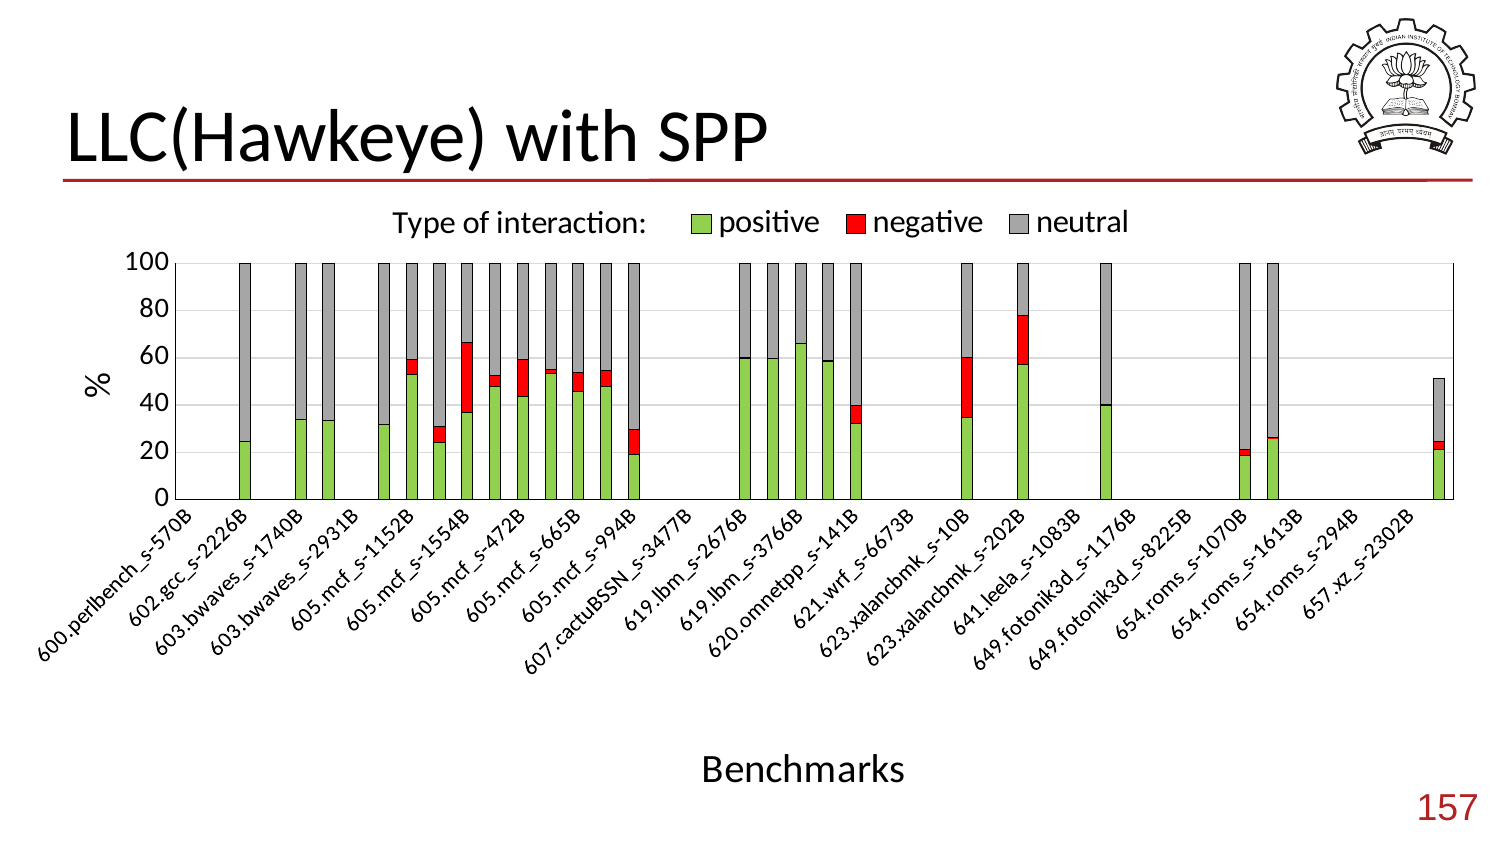

# LLC(Hawkeye) with SPP

### Chart: Type of interaction:

| Category | positive | negative | neutral |
|---|---|---|---|
| 600.perlbench_s-570B | 0.0 | 0.0 | 0.0 |
| 602.gcc_s-1850B | 0.0 | 0.0 | 0.0 |
| 602.gcc_s-2226B | 24.69553618976046 | 0.05823010347041463 | 75.24606780903844 |
| 602.gcc_s-734B | 0.0 | 0.0 | 0.0 |
| 603.bwaves_s-1740B | 33.803202749483226 | 0.0 | 66.19617463203248 |
| 603.bwaves_s-2609B | 33.69624692217773 | 0.0 | 66.30313129554554 |
| 603.bwaves_s-2931B | 0.0 | 0.0 | 0.0 |
| 603.bwaves_s-891B | 31.949436698797832 | 0.0026236665214904526 | 68.04741490137638 |
| 605.mcf_s-1152B | 52.93340320339021 | 6.586771775534847 | 40.4790655639349 |
| 605.mcf_s-1536B | 24.06768630003254 | 6.74259681093394 | 69.18320859095347 |
| 605.mcf_s-1554B | 36.983202664556785 | 29.555853378916947 | 33.46079716516523 |
| 605.mcf_s-1644B | 48.00951168918104 | 4.7091423523139015 | 47.28095677318669 |
| 605.mcf_s-472B | 43.86262574279718 | 15.520138950314005 | 40.61683325158209 |
| 605.mcf_s-484B | 53.25337744692583 | 1.895505927763992 | 44.8499678338388 |
| 605.mcf_s-665B | 45.625823829445814 | 8.342884979081894 | 46.02985844461001 |
| 605.mcf_s-782B | 47.97067920124693 | 6.561885409781216 | 45.46723137562122 |
| 605.mcf_s-994B | 19.16132962836382 | 10.664665586876087 | 70.17251883442054 |
| 607.cactuBSSN_s-2421B | 0.0 | 0.0 | 0.0 |
| 607.cactuBSSN_s-3477B | 0.0 | 0.0 | 0.0 |
| 607.cactuBSSN_s-4004B | 0.0 | 0.0 | 0.0 |
| 619.lbm_s-2676B | 59.862575655310536 | 0.2865773371543645 | 39.84974053132987 |
| 619.lbm_s-2677B | 59.68949607660444 | 0.18073438780435783 | 40.12864696175391 |
| 619.lbm_s-3766B | 66.12690416216864 | 0.0 | 33.87009715725081 |
| 619.lbm_s-4268B | 58.5121286664534 | 0.3441695255534842 | 41.142598700539416 |
| 620.omnetpp_s-141B | 32.12602271339602 | 7.908169495664915 | 59.96336549029186 |
| 620.omnetpp_s-874B | 0.0 | 0.0 | 0.0 |
| 621.wrf_s-6673B | 0.0 | 0.0 | 0.0 |
| 621.wrf_s-8065B | 0.0 | 0.0 | 0.0 |
| 623.xalancbmk_s-10B | 34.62108241889842 | 25.630494371457214 | 39.74753612646258 |
| 623.xalancbmk_s-165B | 0.0 | 0.0 | 0.0 |
| 623.xalancbmk_s-202B | 57.17727701459643 | 20.767456411501573 | 22.05433270141295 |
| 628.pop2_s-17B | 0.0 | 0.0 | 0.0 |
| 641.leela_s-1083B | 0.0 | 0.0 | 0.0 |
| 649.fotonik3d_s-10881B | 40.05803444011036 | 0.1974122348016364 | 59.743760504867915 |
| 649.fotonik3d_s-1176B | 0.0 | 0.0 | 0.0 |
| 649.fotonik3d_s-7084B | 0.0 | 0.0 | 0.0 |
| 649.fotonik3d_s-8225B | 0.0 | 0.0 | 0.0 |
| 654.roms_s-1007B | 0.0 | 0.0 | 0.0 |
| 654.roms_s-1070B | 18.83921509547663 | 2.533802869948401 | 78.62604045045384 |
| 654.roms_s-1390B | 26.150351528741272 | 0.058977413402471215 | 73.7900871230701 |
| 654.roms_s-1613B | 0.0 | 0.0 | 0.0 |
| 654.roms_s-293B | 0.0 | 0.0 | 0.0 |
| 654.roms_s-294B | 0.0 | 0.0 | 0.0 |
| 654.roms_s-523B | 0.0 | 0.0 | 0.0 |
| 657.xz_s-2302B | 0.0 | 0.0 | 0.0 |
| Mean | 21.092781111953677 | 3.301068733084382 | 26.716654049305316 |
157